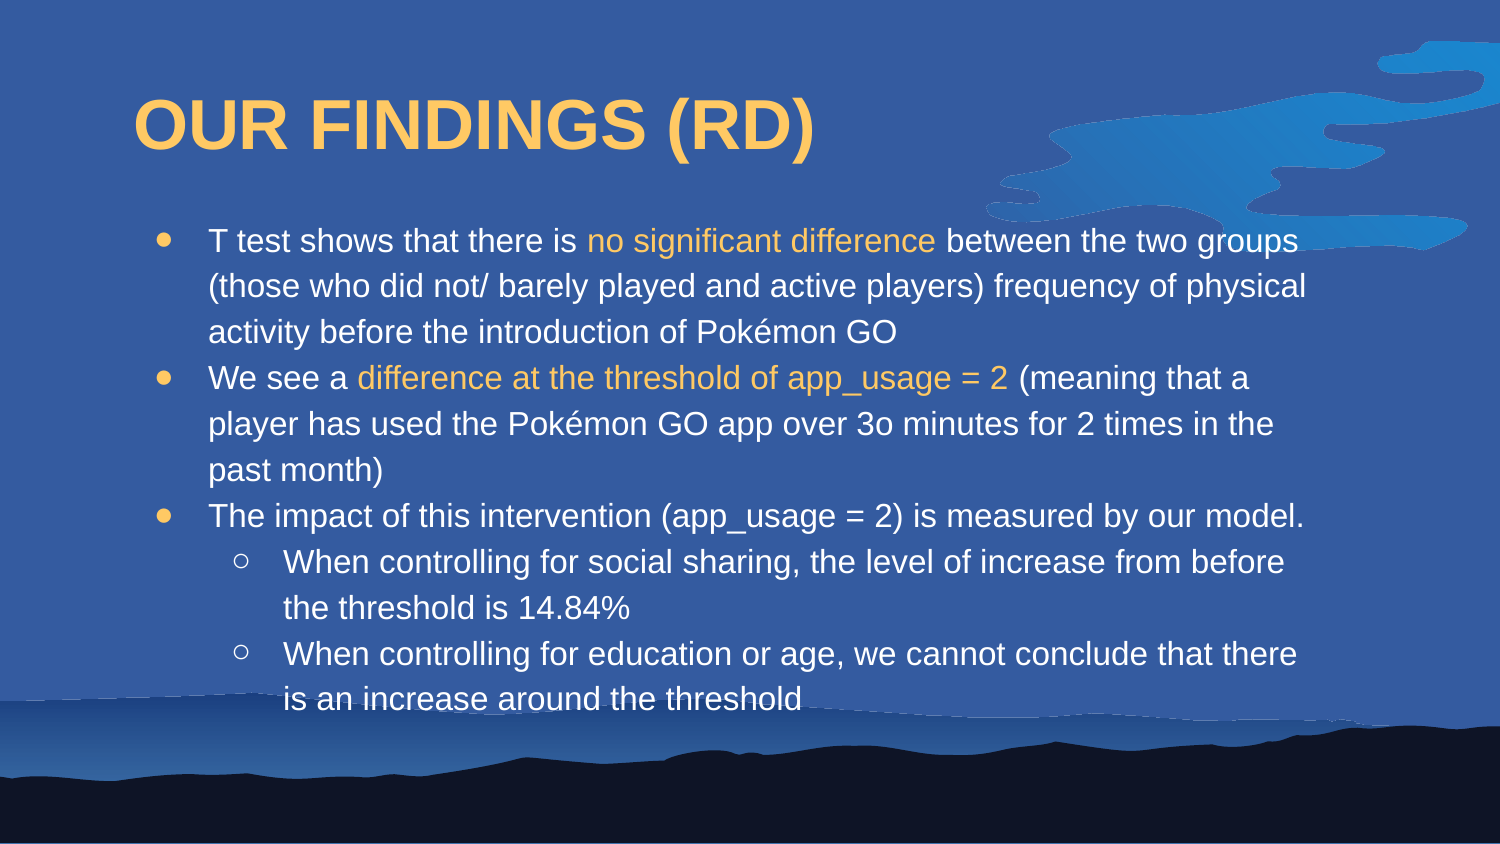

# OUR FINDINGS (RD)
T test shows that there is no significant difference between the two groups (those who did not/ barely played and active players) frequency of physical activity before the introduction of Pokémon GO
We see a difference at the threshold of app_usage = 2 (meaning that a player has used the Pokémon GO app over 3o minutes for 2 times in the past month)
The impact of this intervention (app_usage = 2) is measured by our model.
When controlling for social sharing, the level of increase from before the threshold is 14.84%
When controlling for education or age, we cannot conclude that there is an increase around the threshold